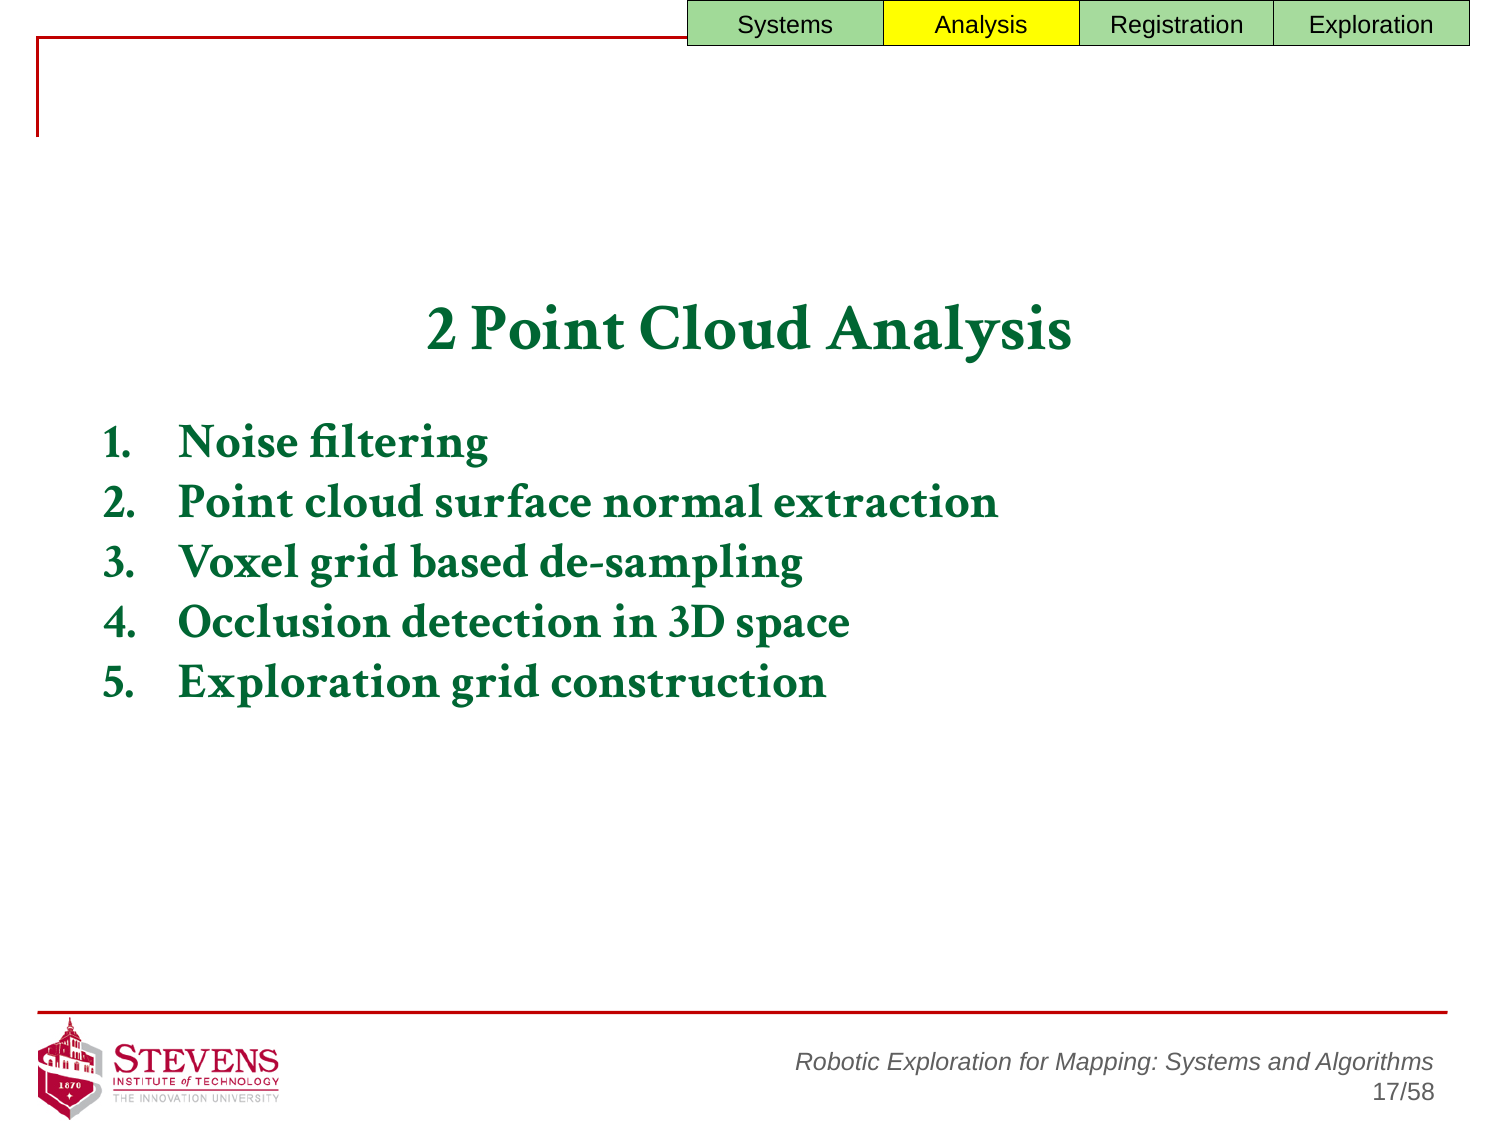

Registration
Analysis
Systems
Exploration
# 2 Point Cloud Analysis
Noise filtering
Point cloud surface normal extraction
Voxel grid based de-sampling
Occlusion detection in 3D space
Exploration grid construction